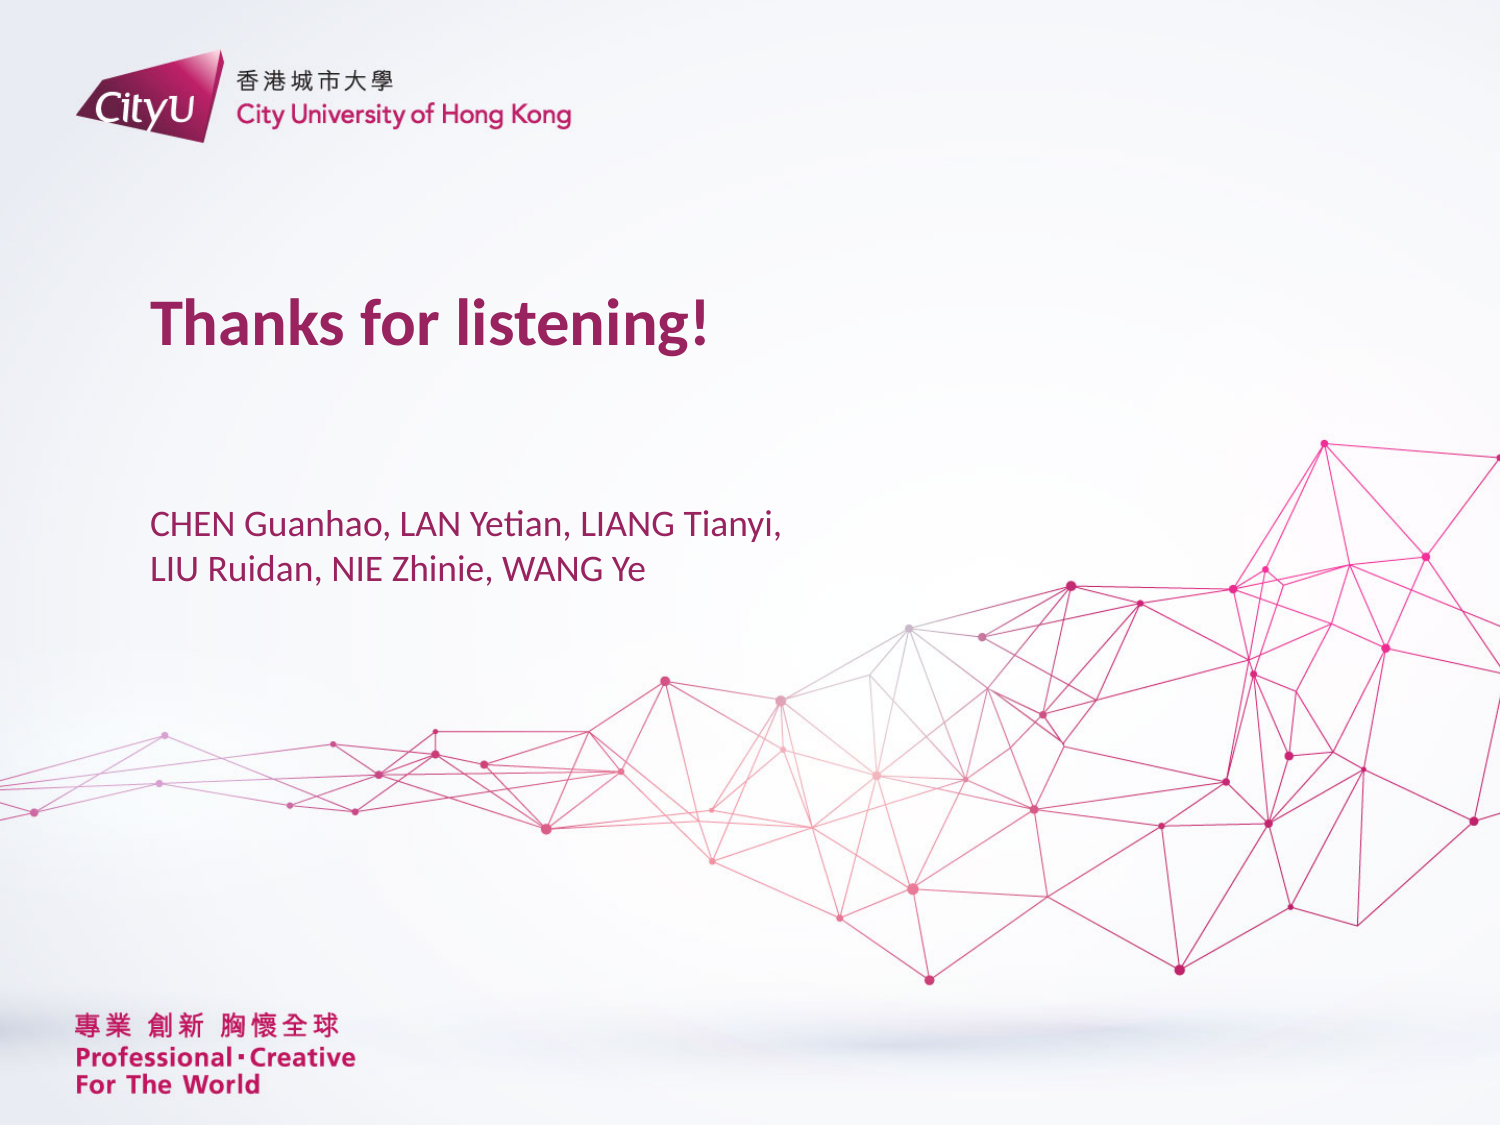

Thanks for listening!
CHEN Guanhao, LAN Yetian, LIANG Tianyi,
LIU Ruidan, NIE Zhinie, WANG Ye